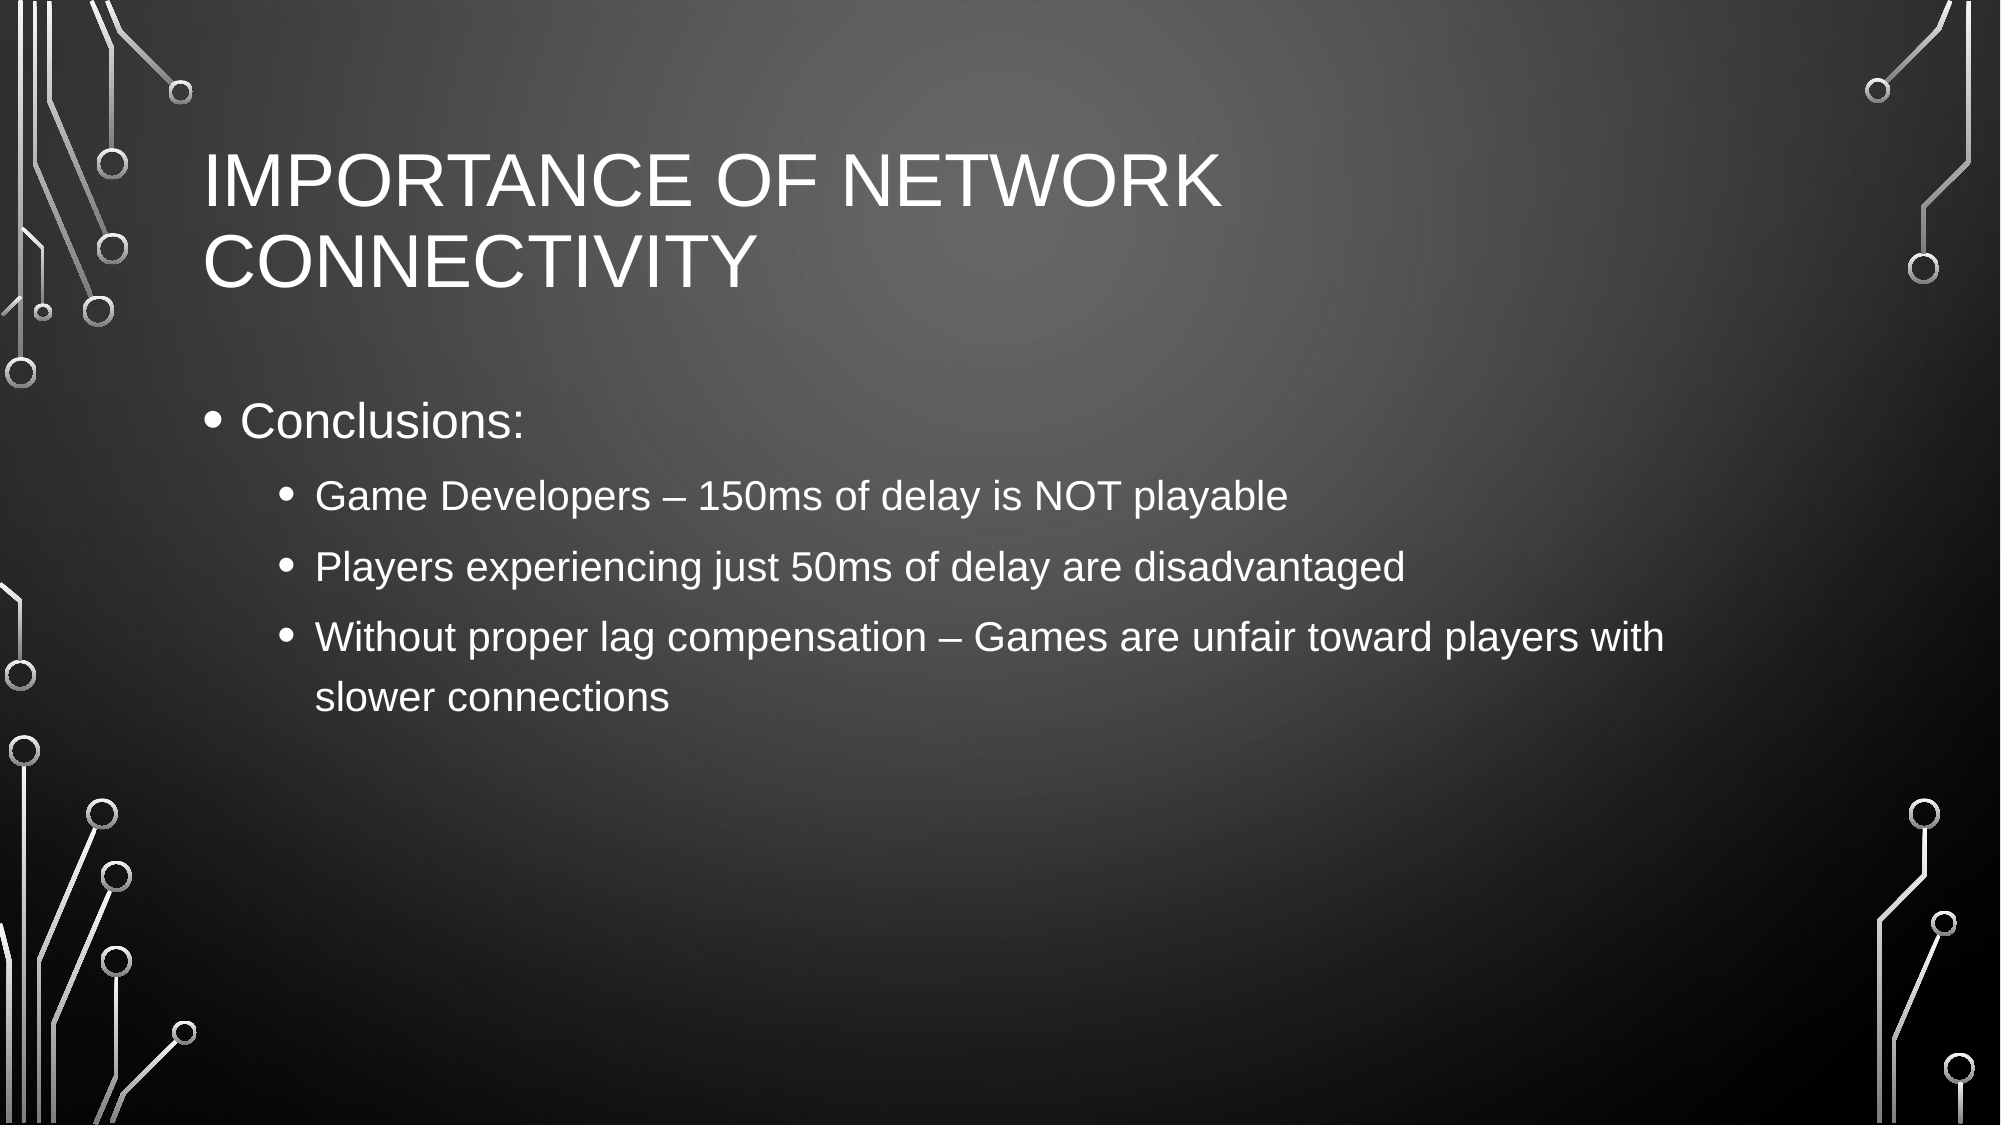

# Importance of network Connectivity
Conclusions:
Game Developers – 150ms of delay is NOT playable
Players experiencing just 50ms of delay are disadvantaged
Without proper lag compensation – Games are unfair toward players with slower connections